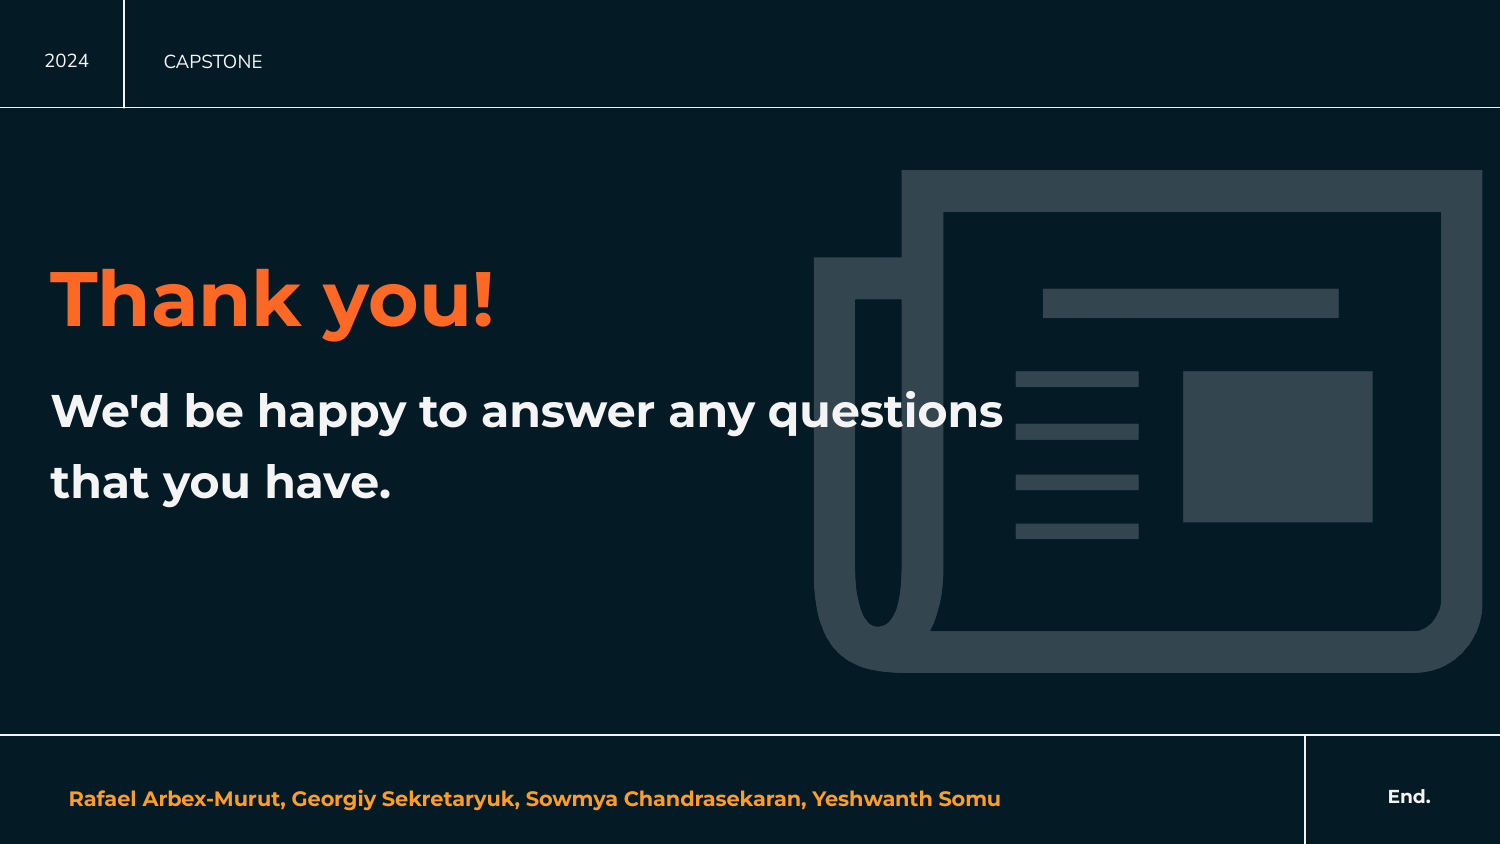

2024
CAPSTONE

Thank you!
We'd be happy to answer any questions that you have.
Rafael Arbex-Murut, Georgiy Sekretaryuk, Sowmya Chandrasekaran, Yeshwanth Somu
End.